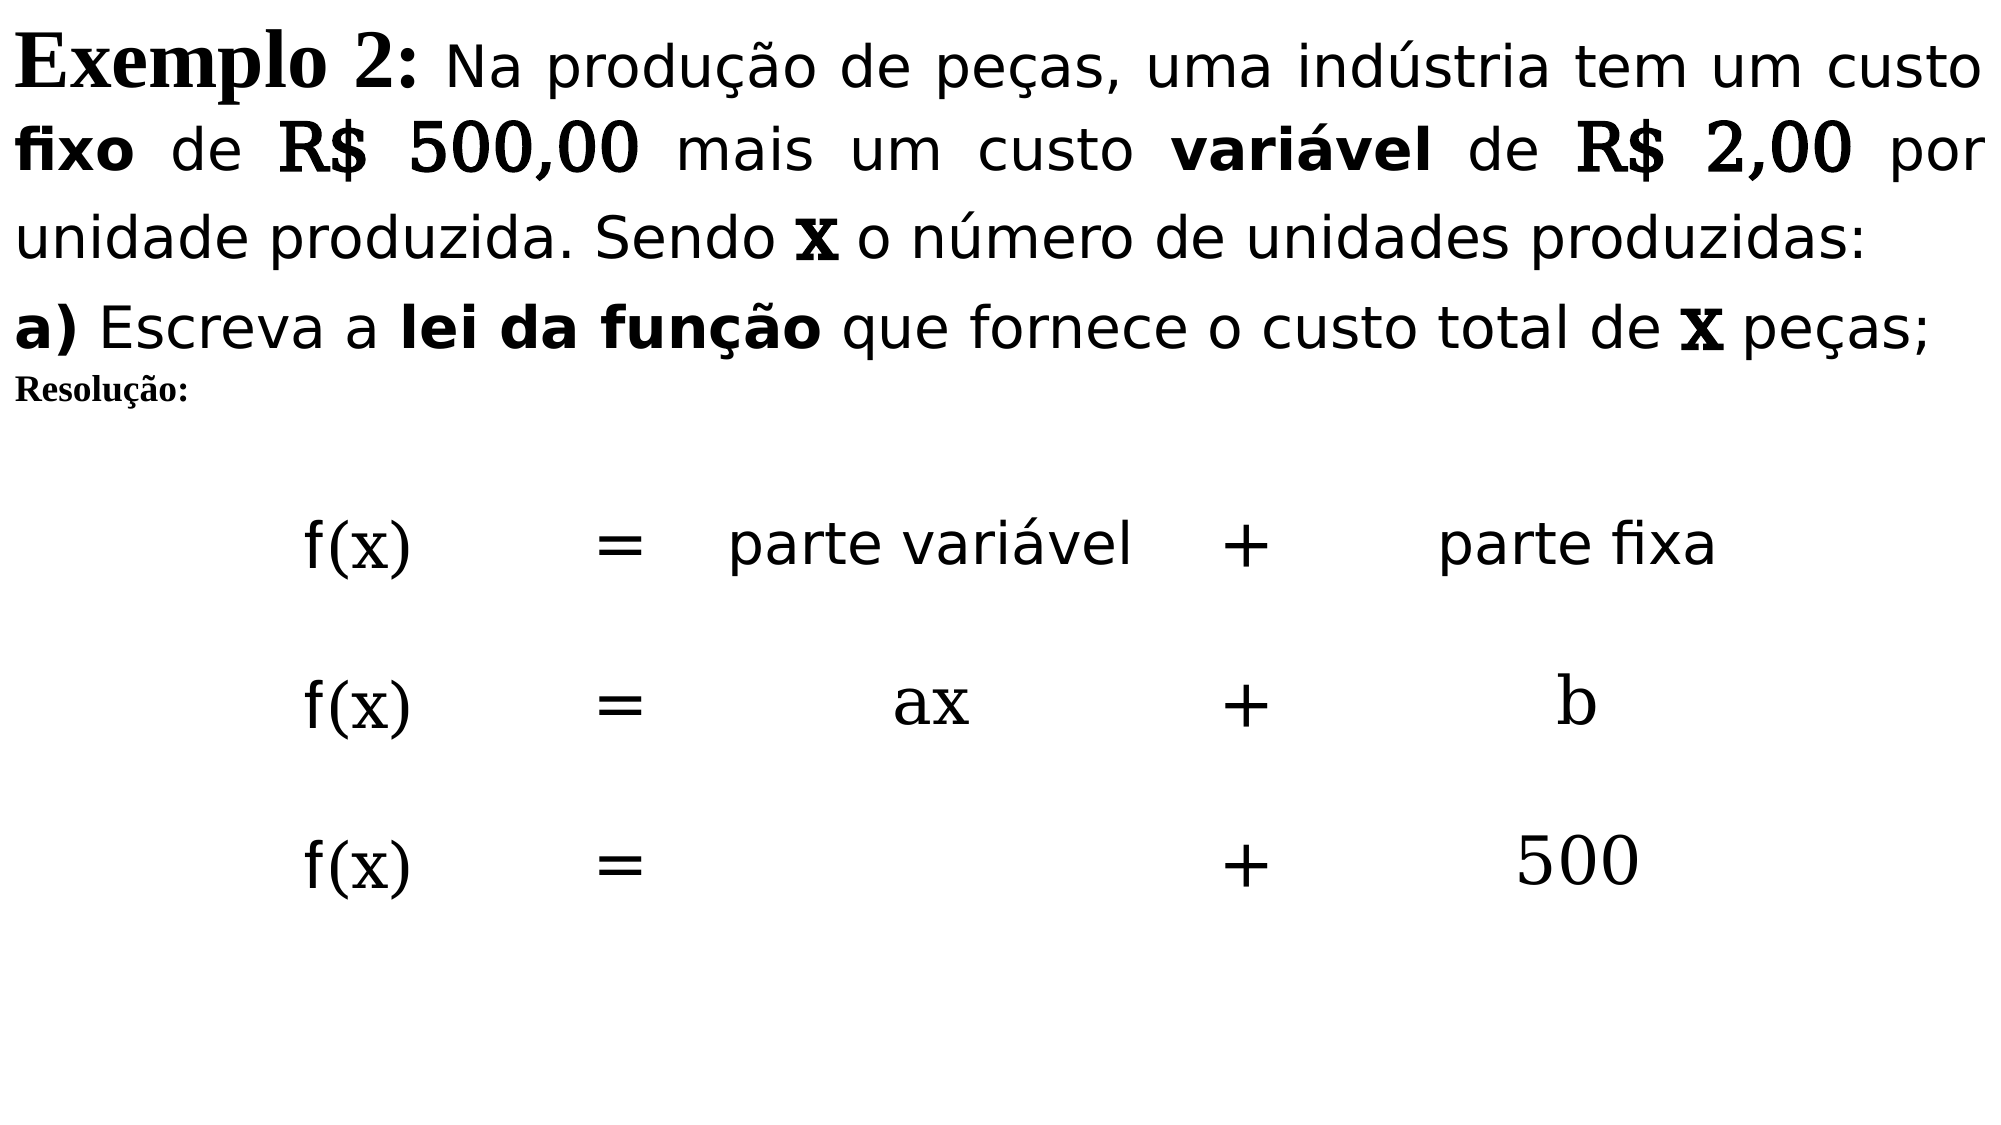

Exemplo 2: Na produção de peças, uma indústria tem um custo fixo de R$ 500,00 mais um custo variável de R$ 2,00 por unidade produzida. Sendo x o número de unidades produzidas:
a) Escreva a lei da função que fornece o custo total de x peças;
Resolução:

| f(x) | = | parte variável | + | parte fixa |
| --- | --- | --- | --- | --- |
|  |  |  |  |  |
| f(x) | = | ax | + | b |
|  |  |  |  |  |
| f(x) | = |  | + | 500 |